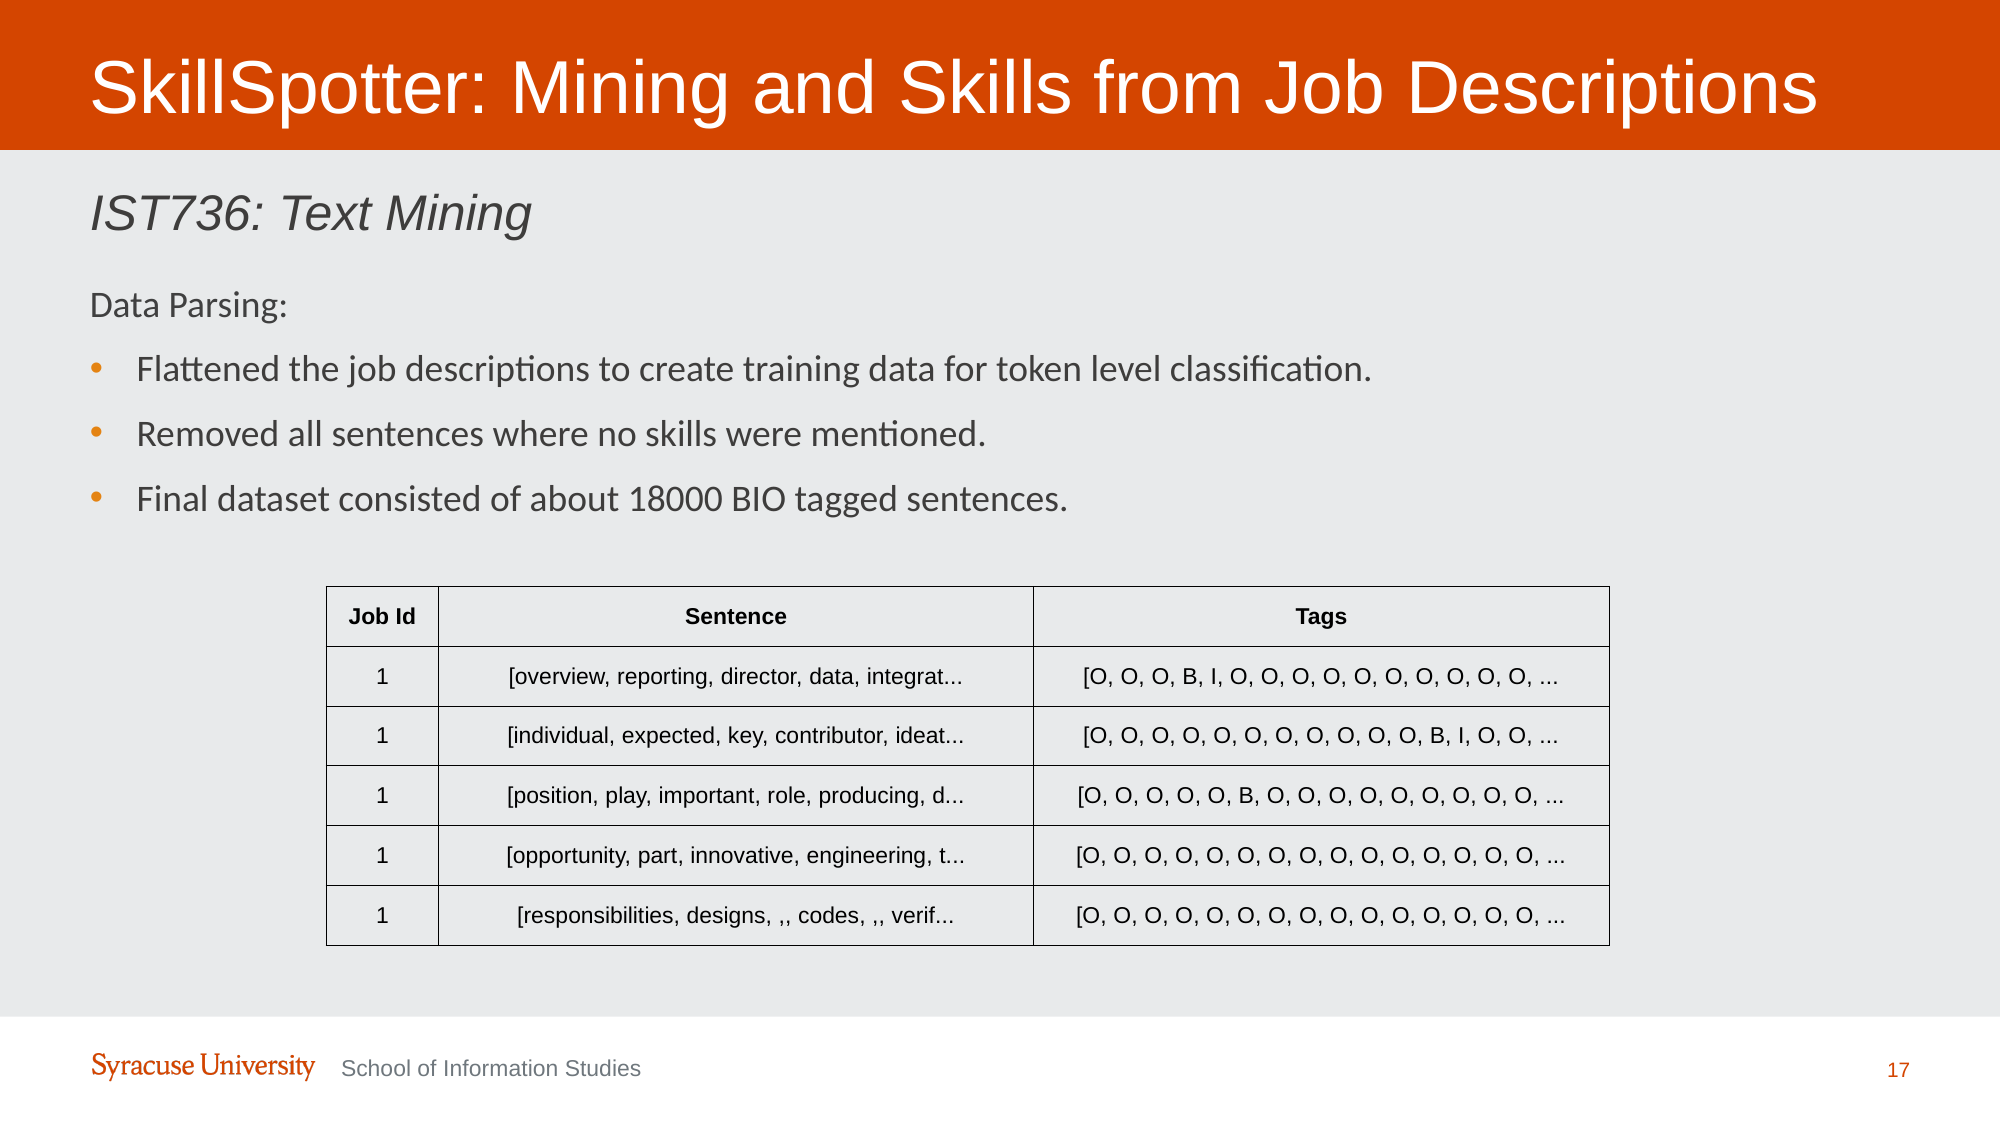

# SkillSpotter: Mining and Skills from Job Descriptions
IST736: Text Mining

Data Parsing:
Flattened the job descriptions to create training data for token level classification.​
Removed all sentences where no skills were mentioned. ​
Final dataset consisted of about 18000 BIO tagged sentences.​
| Job Id​ | Sentence​ | Tags​ |
| --- | --- | --- |
| 1​ | [overview, reporting, director, data, integrat...​ | [O, O, O, B, I, O, O, O, O, O, O, O, O, O, O, ...​ |
| 1​ | [individual, expected, key, contributor, ideat...​ | [O, O, O, O, O, O, O, O, O, O, O, B, I, O, O, ...​ |
| 1​ | [position, play, important, role, producing, d...​ | [O, O, O, O, O, B, O, O, O, O, O, O, O, O, O, ...​ |
| 1​ | [opportunity, part, innovative, engineering, t...​ | [O, O, O, O, O, O, O, O, O, O, O, O, O, O, O, ...​ |
| 1​ | [responsibilities, designs, ,, codes, ,, verif...​ | [O, O, O, O, O, O, O, O, O, O, O, O, O, O, O, ...​ |
17
School of Information Studies